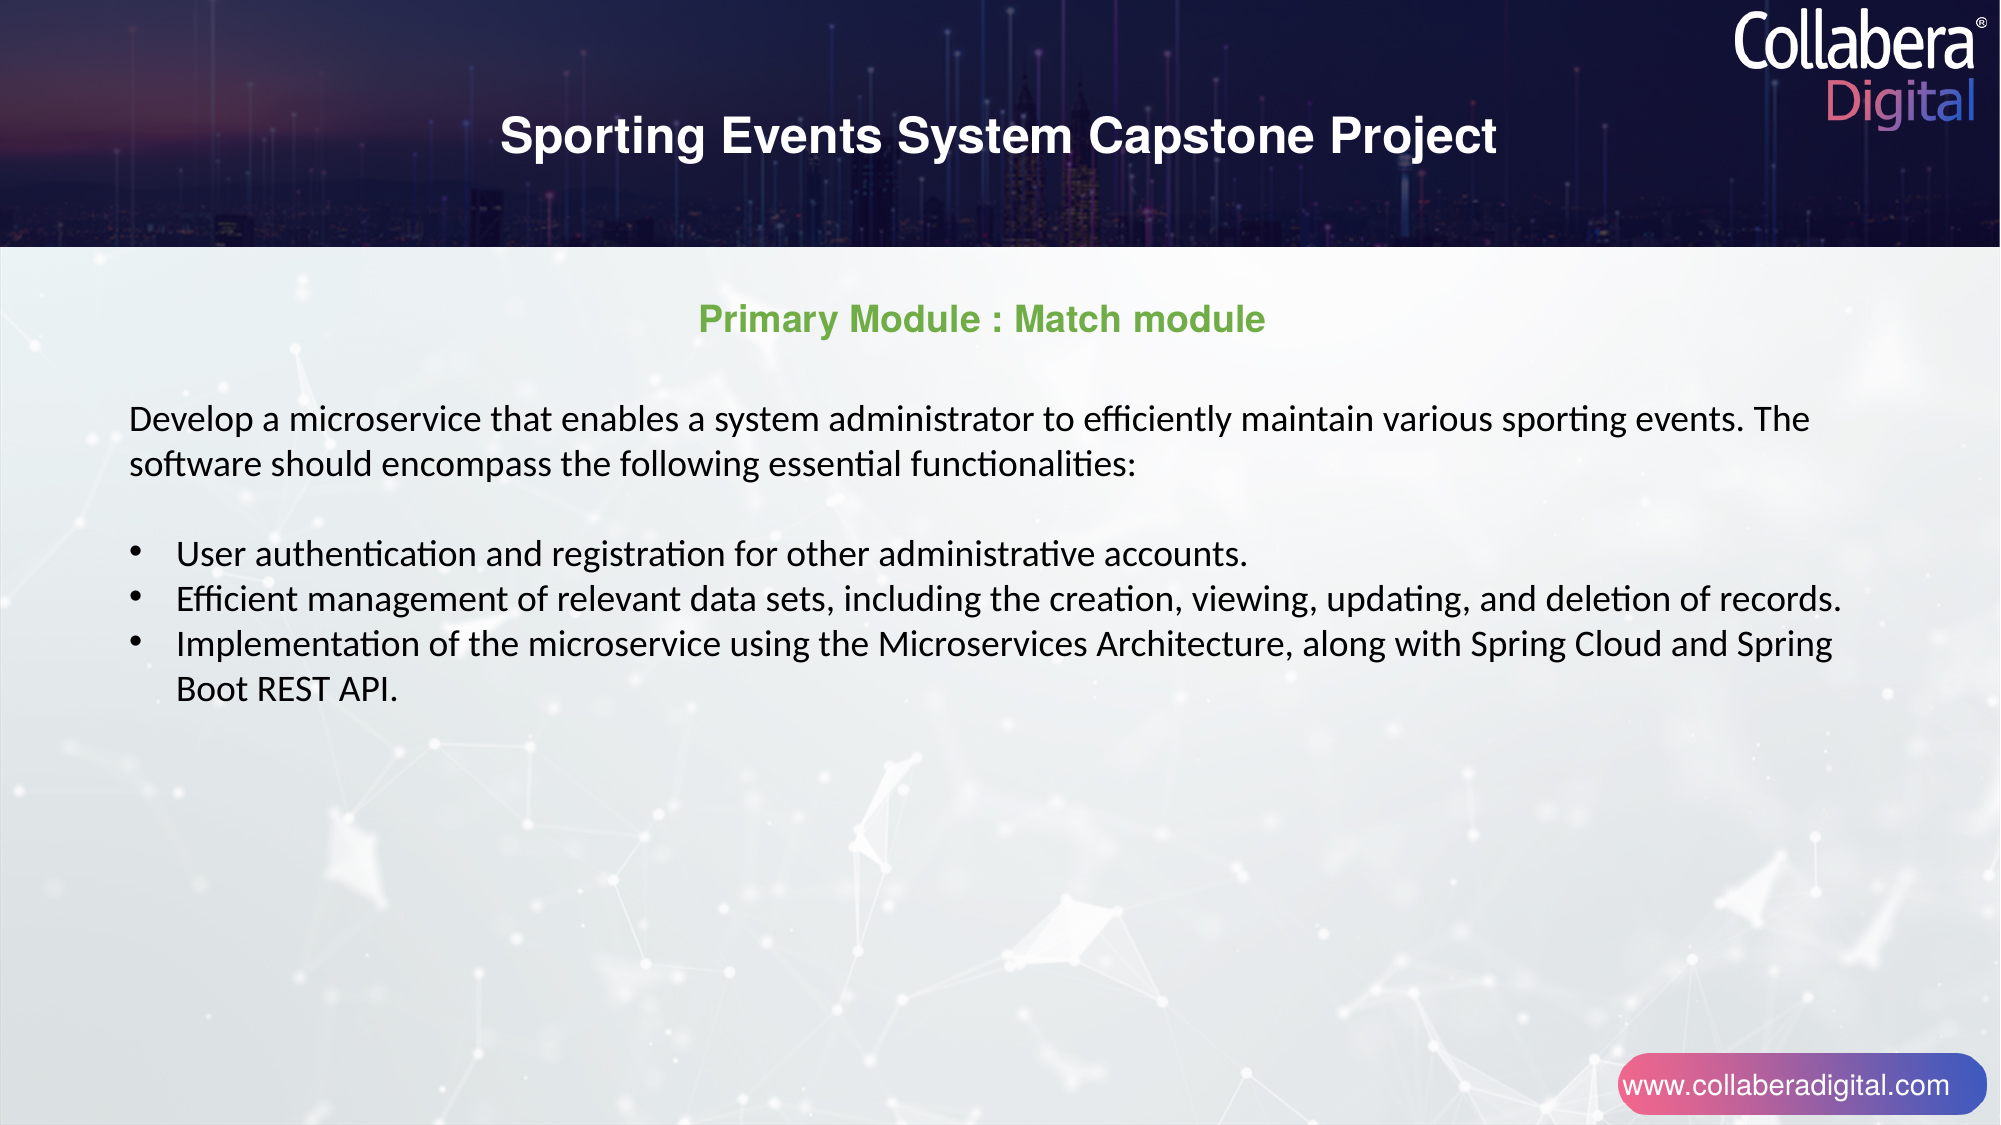

Sporting Events System Capstone Project

Primary Module : Match module
Develop a microservice that enables a system administrator to efficiently maintain various sporting events. The software should encompass the following essential functionalities:

User authentication and registration for other administrative accounts.
Efficient management of relevant data sets, including the creation, viewing, updating, and deletion of records.
Implementation of the microservice using the Microservices Architecture, along with Spring Cloud and Spring Boot REST API.